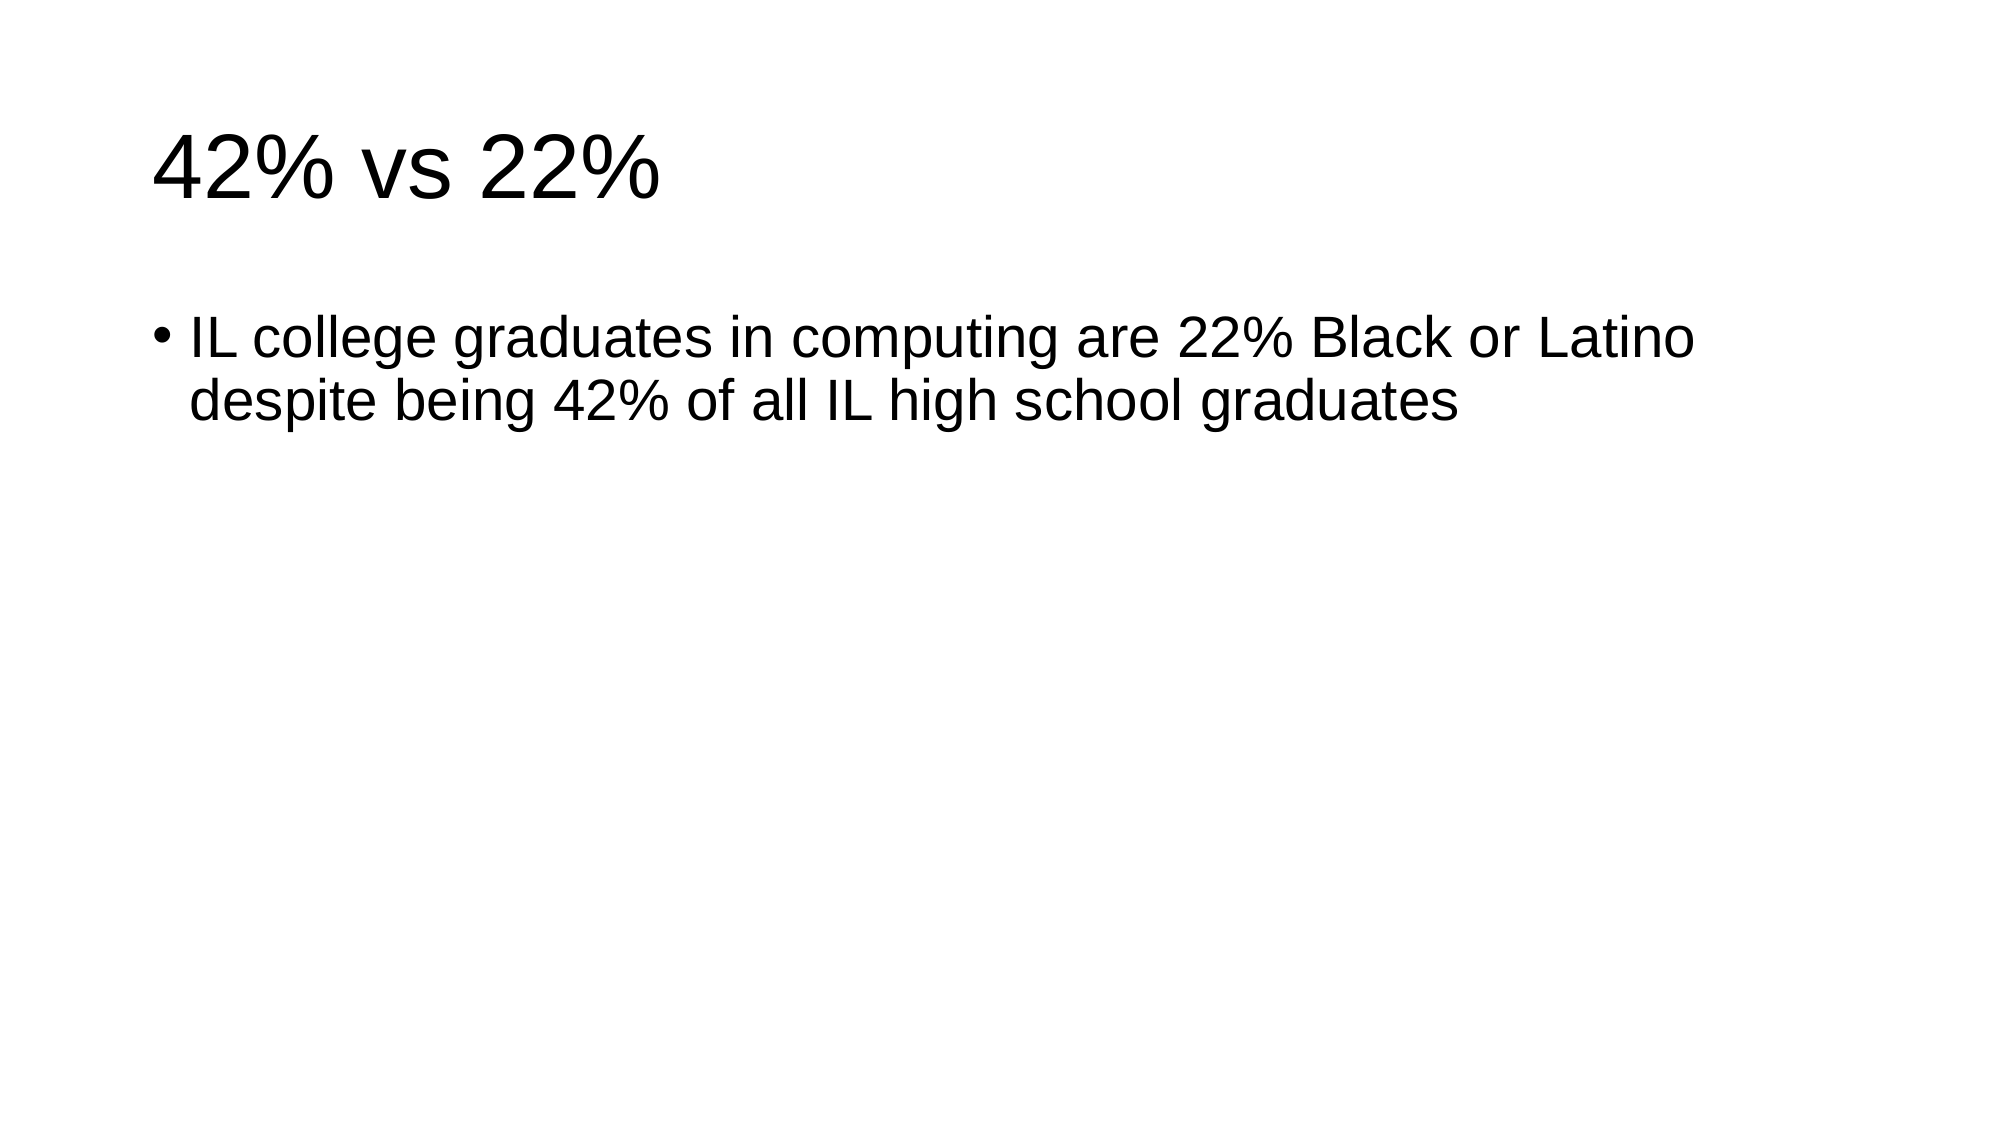

# 42% vs 22%
IL college graduates in computing are 22% Black or Latino despite being 42% of all IL high school graduates